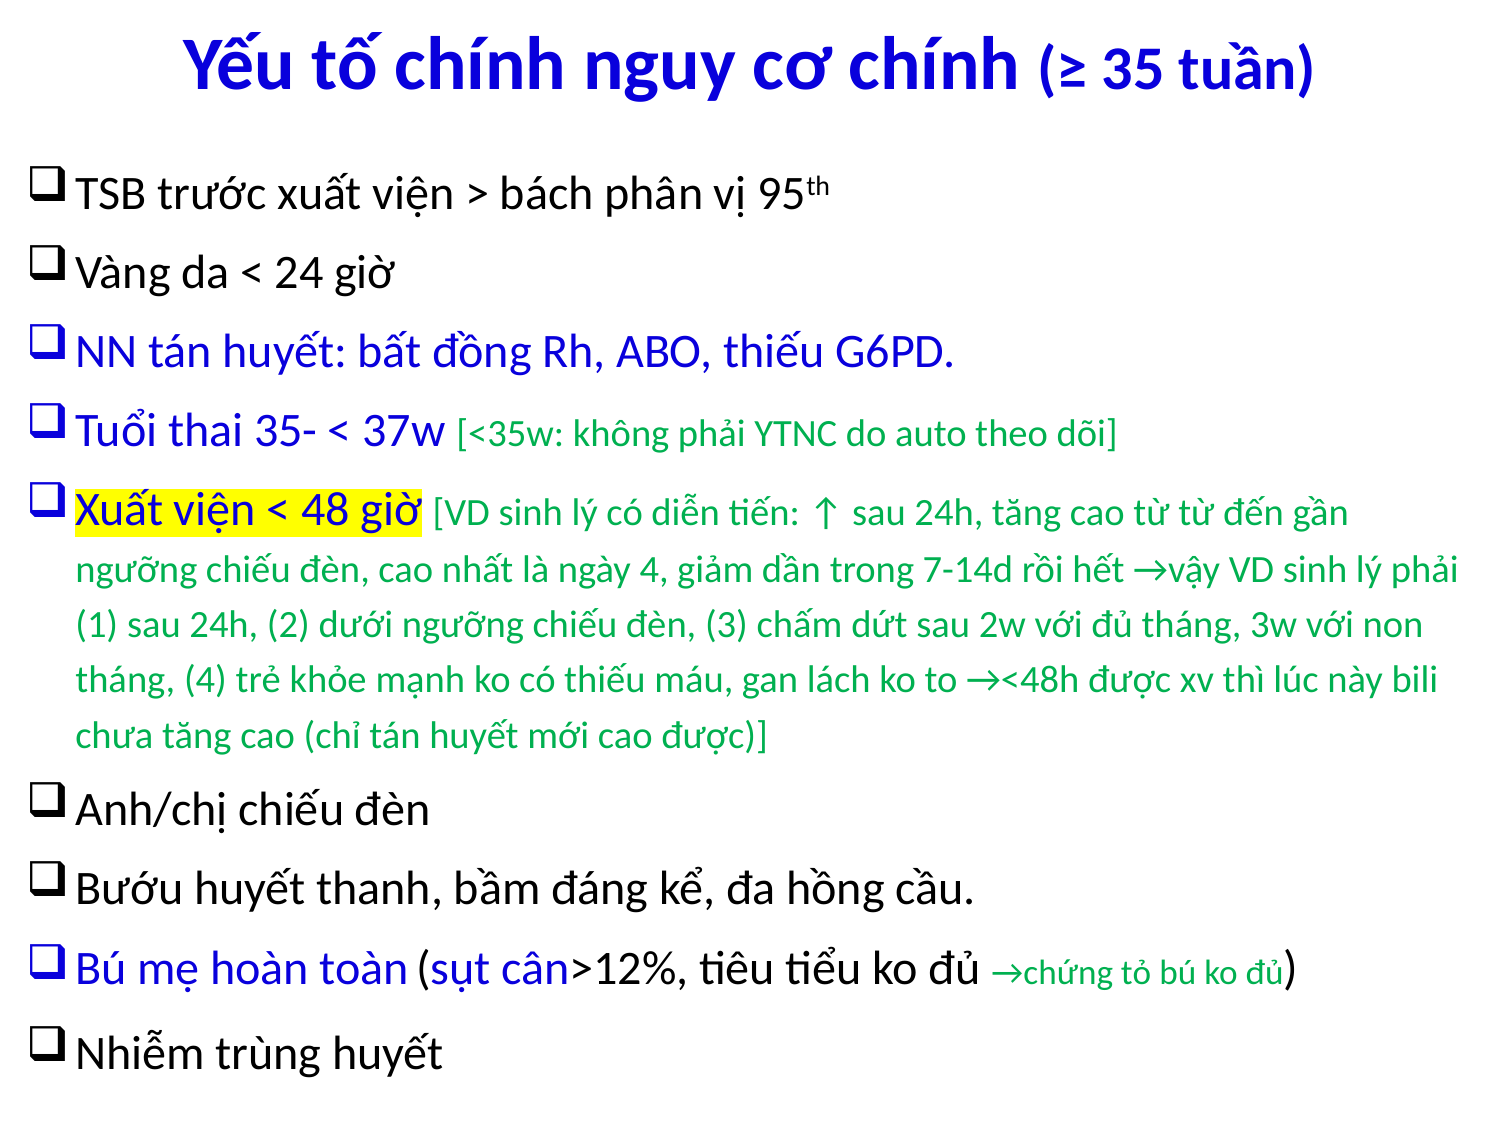

# Yếu tố chính nguy cơ chính (≥ 35 tuần)
TSB trước xuất viện > bách phân vị 95th
Vàng da < 24 giờ
NN tán huyết: bất đồng Rh, ABO, thiếu G6PD.
Tuổi thai 35- < 37w [<35w: không phải YTNC do auto theo dõi]
Xuất viện < 48 giờ [VD sinh lý có diễn tiến: ↑ sau 24h, tăng cao từ từ đến gần ngưỡng chiếu đèn, cao nhất là ngày 4, giảm dần trong 7-14d rồi hết →vậy VD sinh lý phải (1) sau 24h, (2) dưới ngưỡng chiếu đèn, (3) chấm dứt sau 2w với đủ tháng, 3w với non tháng, (4) trẻ khỏe mạnh ko có thiếu máu, gan lách ko to →<48h được xv thì lúc này bili chưa tăng cao (chỉ tán huyết mới cao được)]
Anh/chị chiếu đèn
Bướu huyết thanh, bầm đáng kể, đa hồng cầu.
Bú mẹ hoàn toàn (sụt cân>12%, tiêu tiểu ko đủ →chứng tỏ bú ko đủ)
Nhiễm trùng huyết